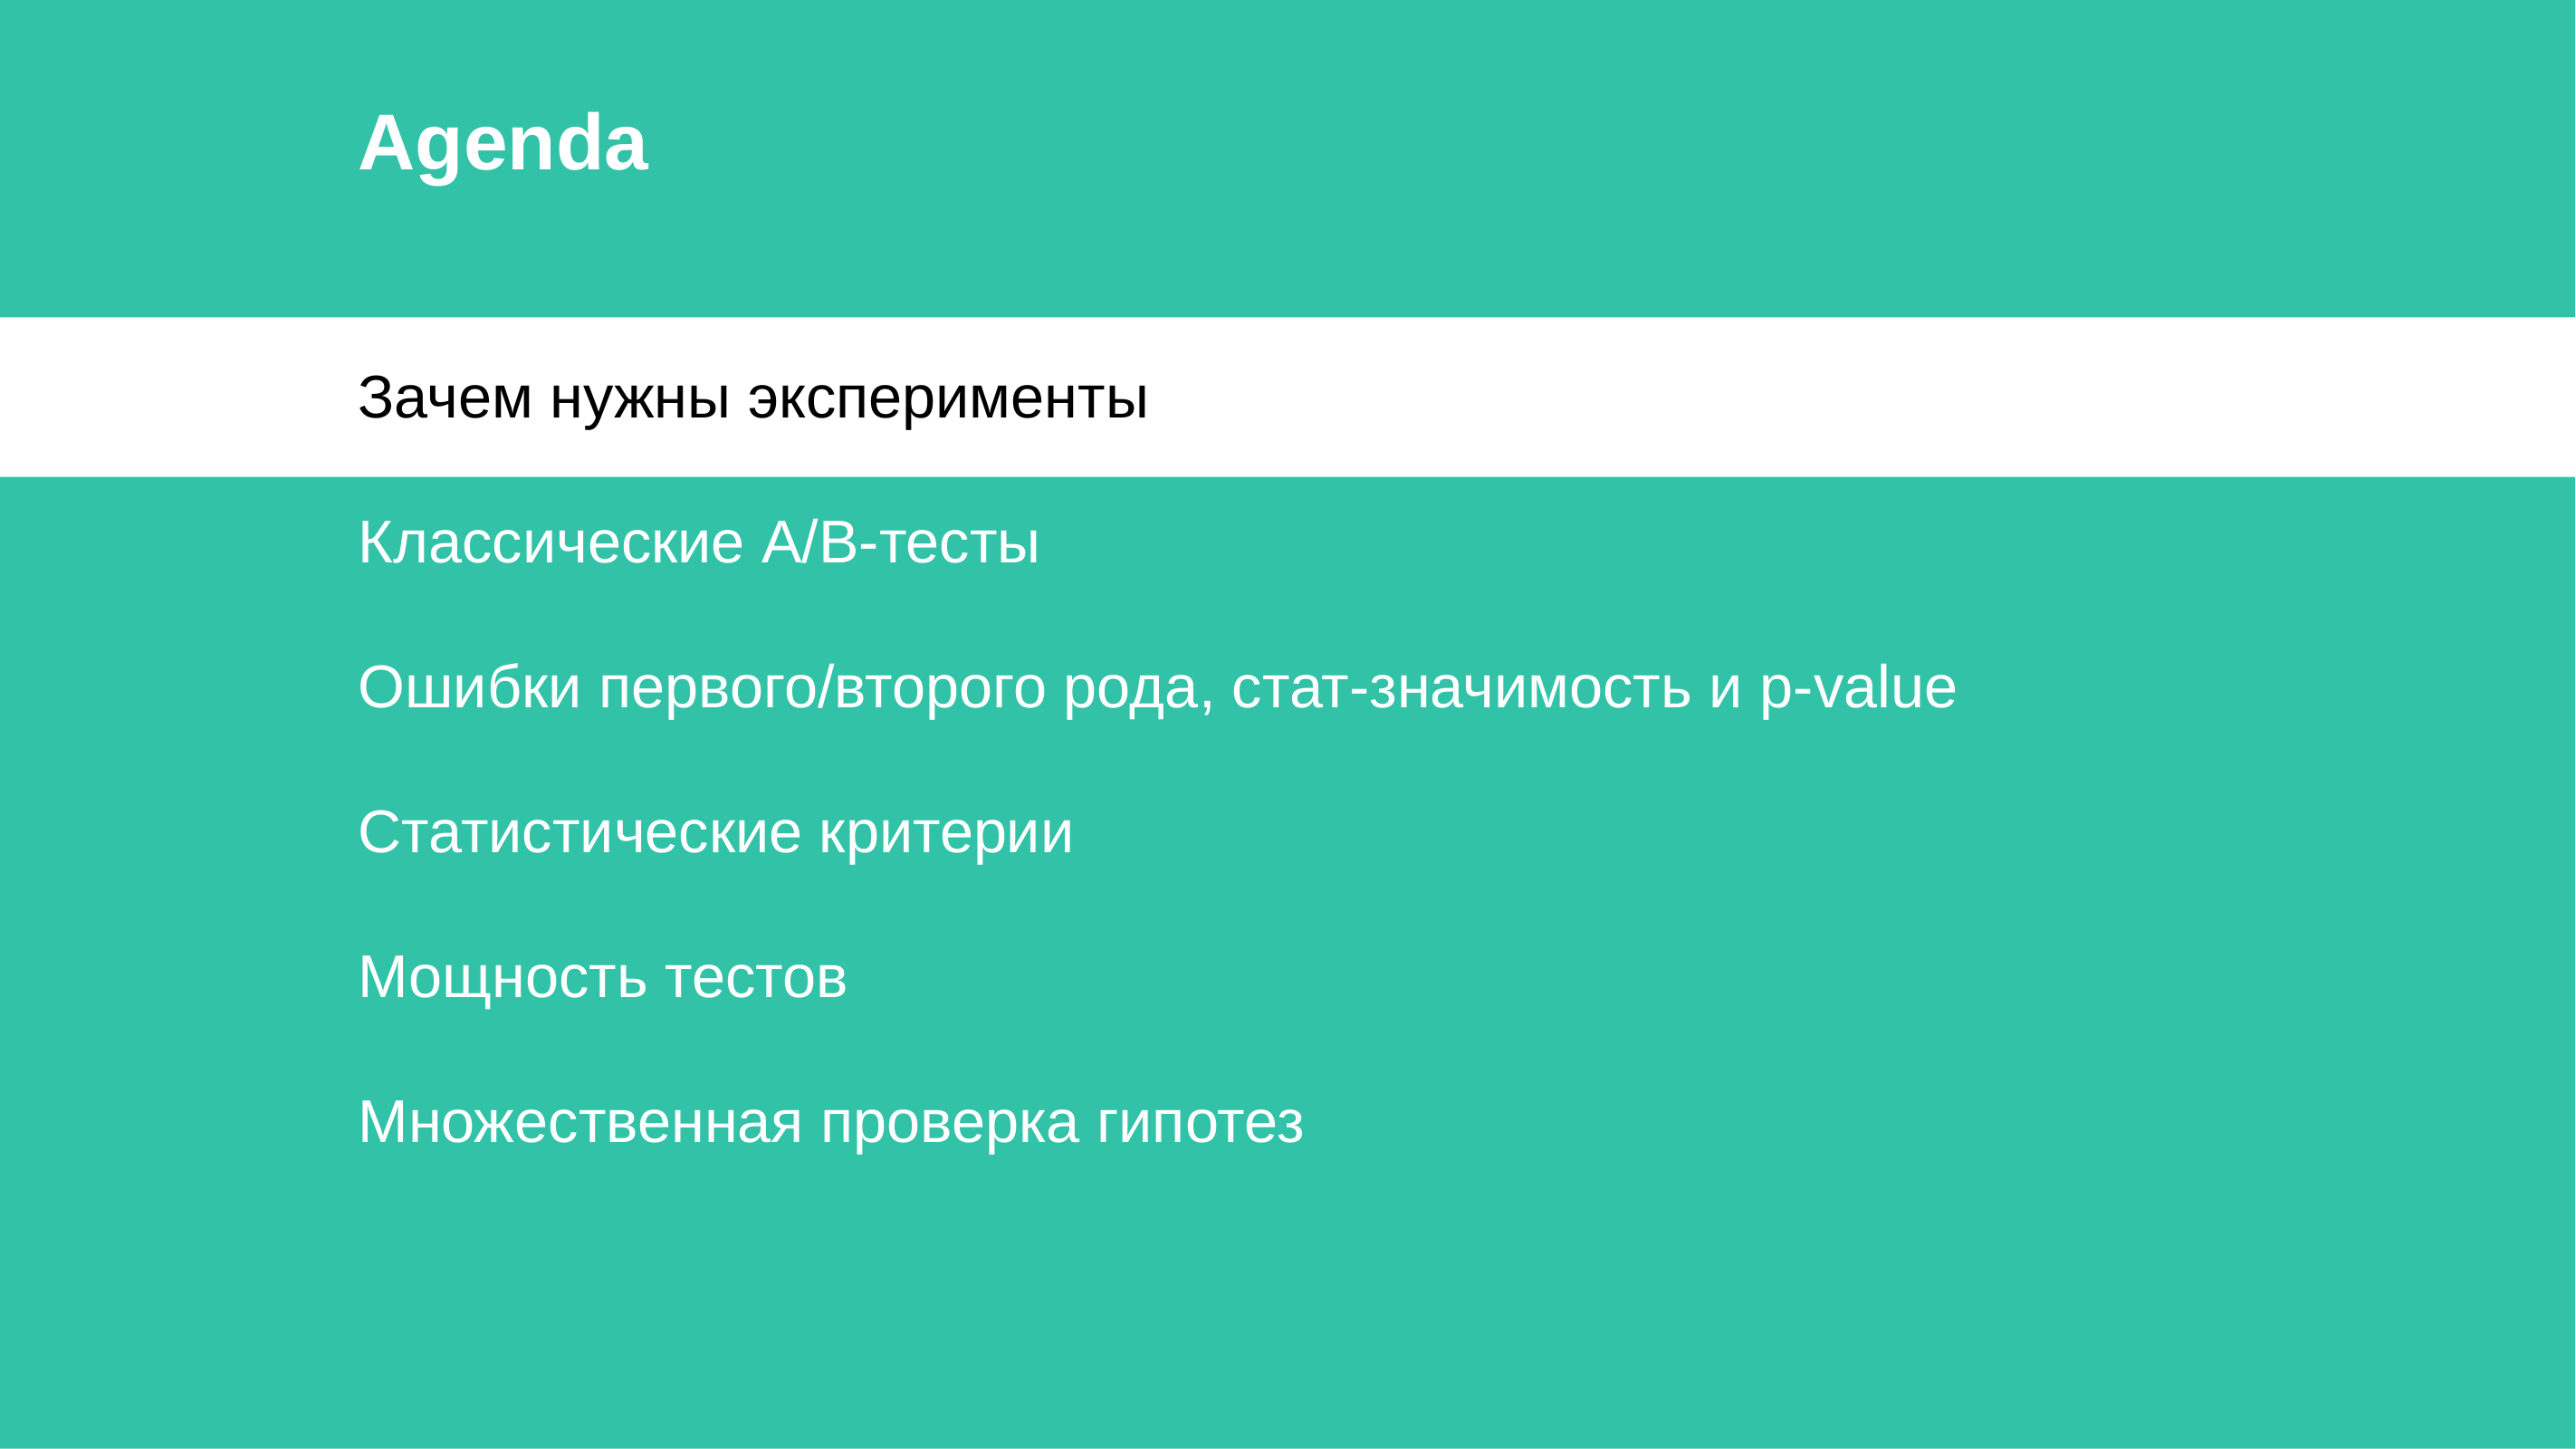

# Agenda

Зачем нужны эксперименты

Классические А/В-тесты

Ошибки первого/второго рода, cтат-значимость и p-value

Статистические критерии

Мощность тестов

Множественная проверка гипотез